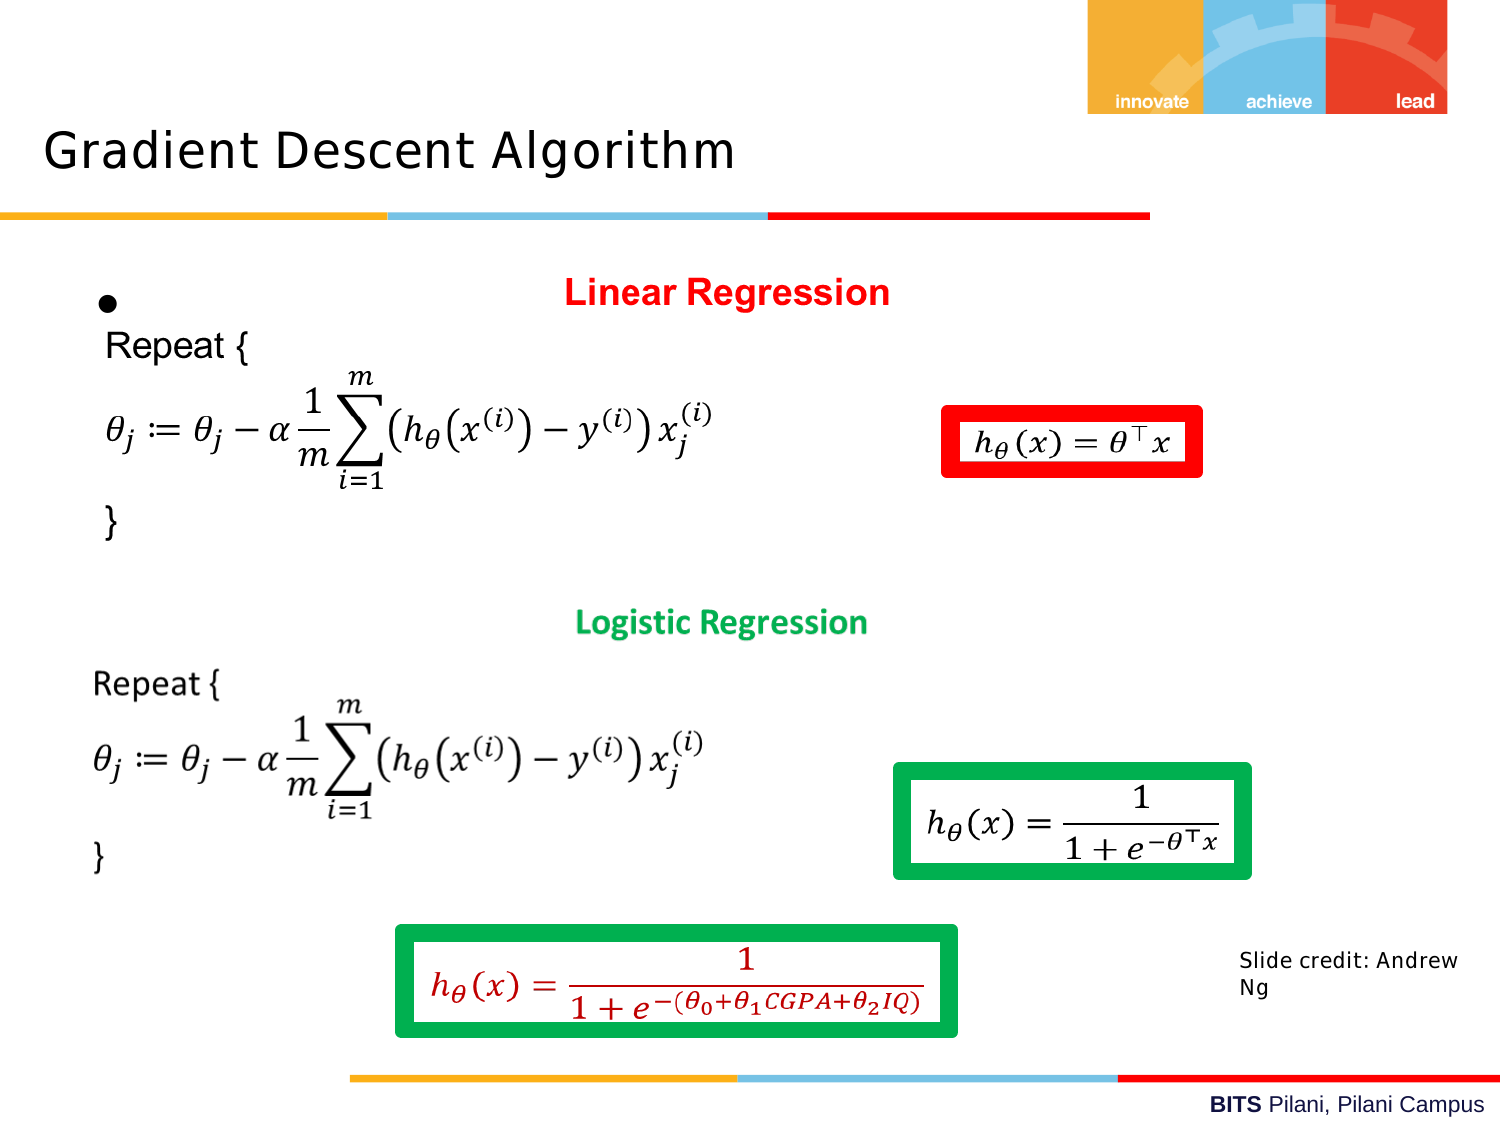

Gradient Descent Algorithm

Slide credit: Andrew Ng